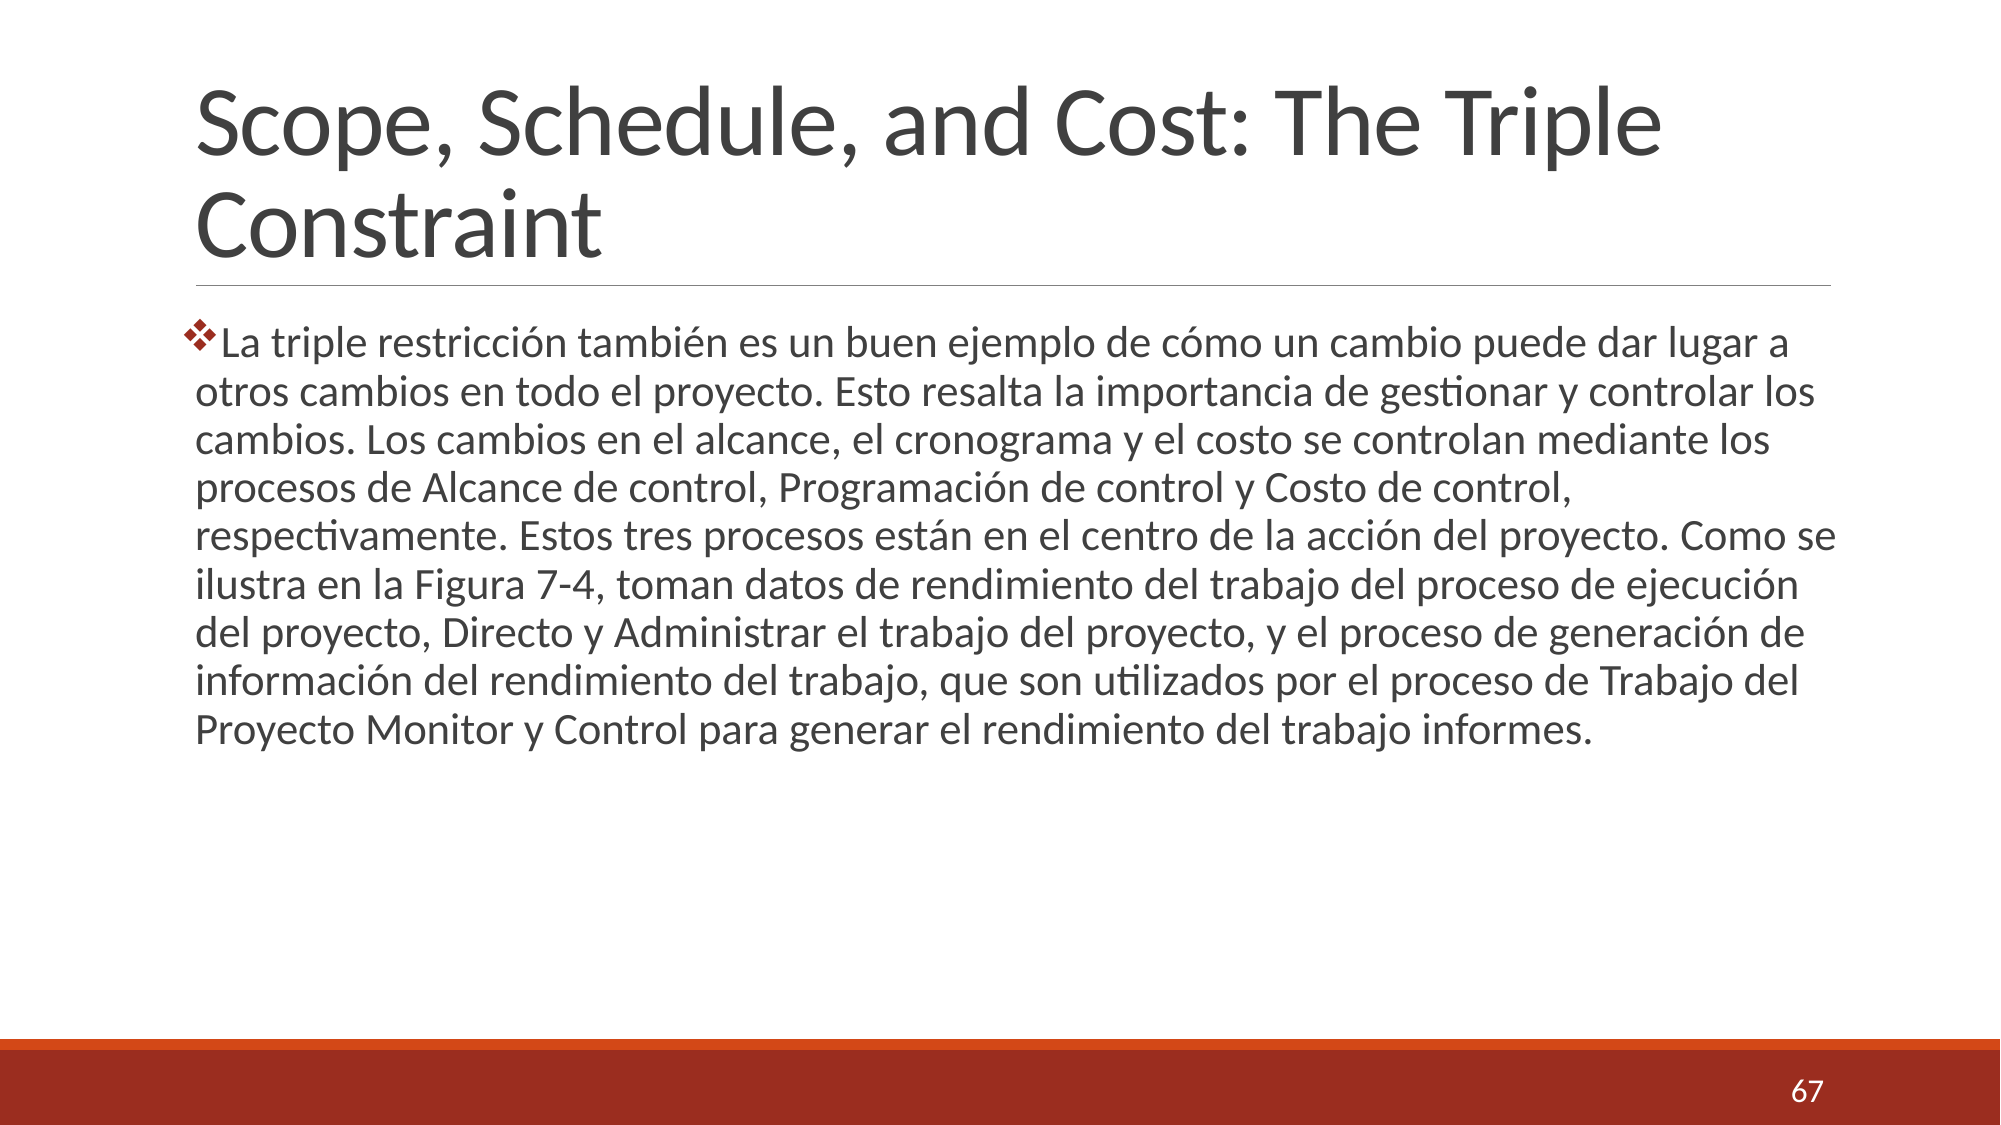

# Scope, Schedule, and Cost: The Triple Constraint
La triple restricción también es un buen ejemplo de cómo un cambio puede dar lugar a otros cambios en todo el proyecto. Esto resalta la importancia de gestionar y controlar los cambios. Los cambios en el alcance, el cronograma y el costo se controlan mediante los procesos de Alcance de control, Programación de control y Costo de control, respectivamente. Estos tres procesos están en el centro de la acción del proyecto. Como se ilustra en la Figura 7-4, toman datos de rendimiento del trabajo del proceso de ejecución del proyecto, Directo y Administrar el trabajo del proyecto, y el proceso de generación de información del rendimiento del trabajo, que son utilizados por el proceso de Trabajo del Proyecto Monitor y Control para generar el rendimiento del trabajo informes.
67